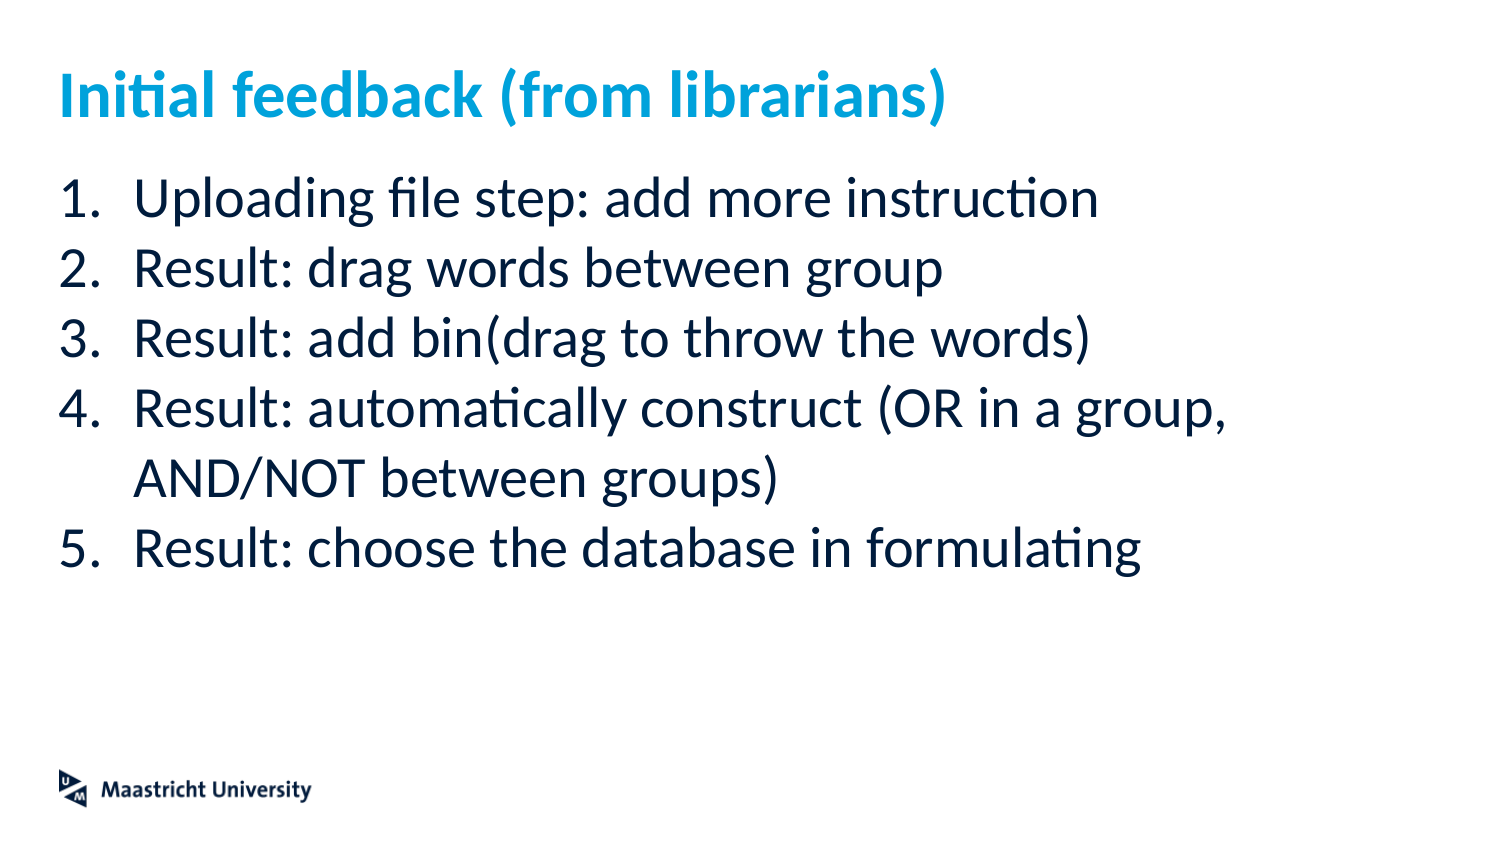

# Initial feedback (from librarians)
Uploading file step: add more instruction
Result: drag words between group
Result: add bin(drag to throw the words)
Result: automatically construct (OR in a group, AND/NOT between groups)
Result: choose the database in formulating